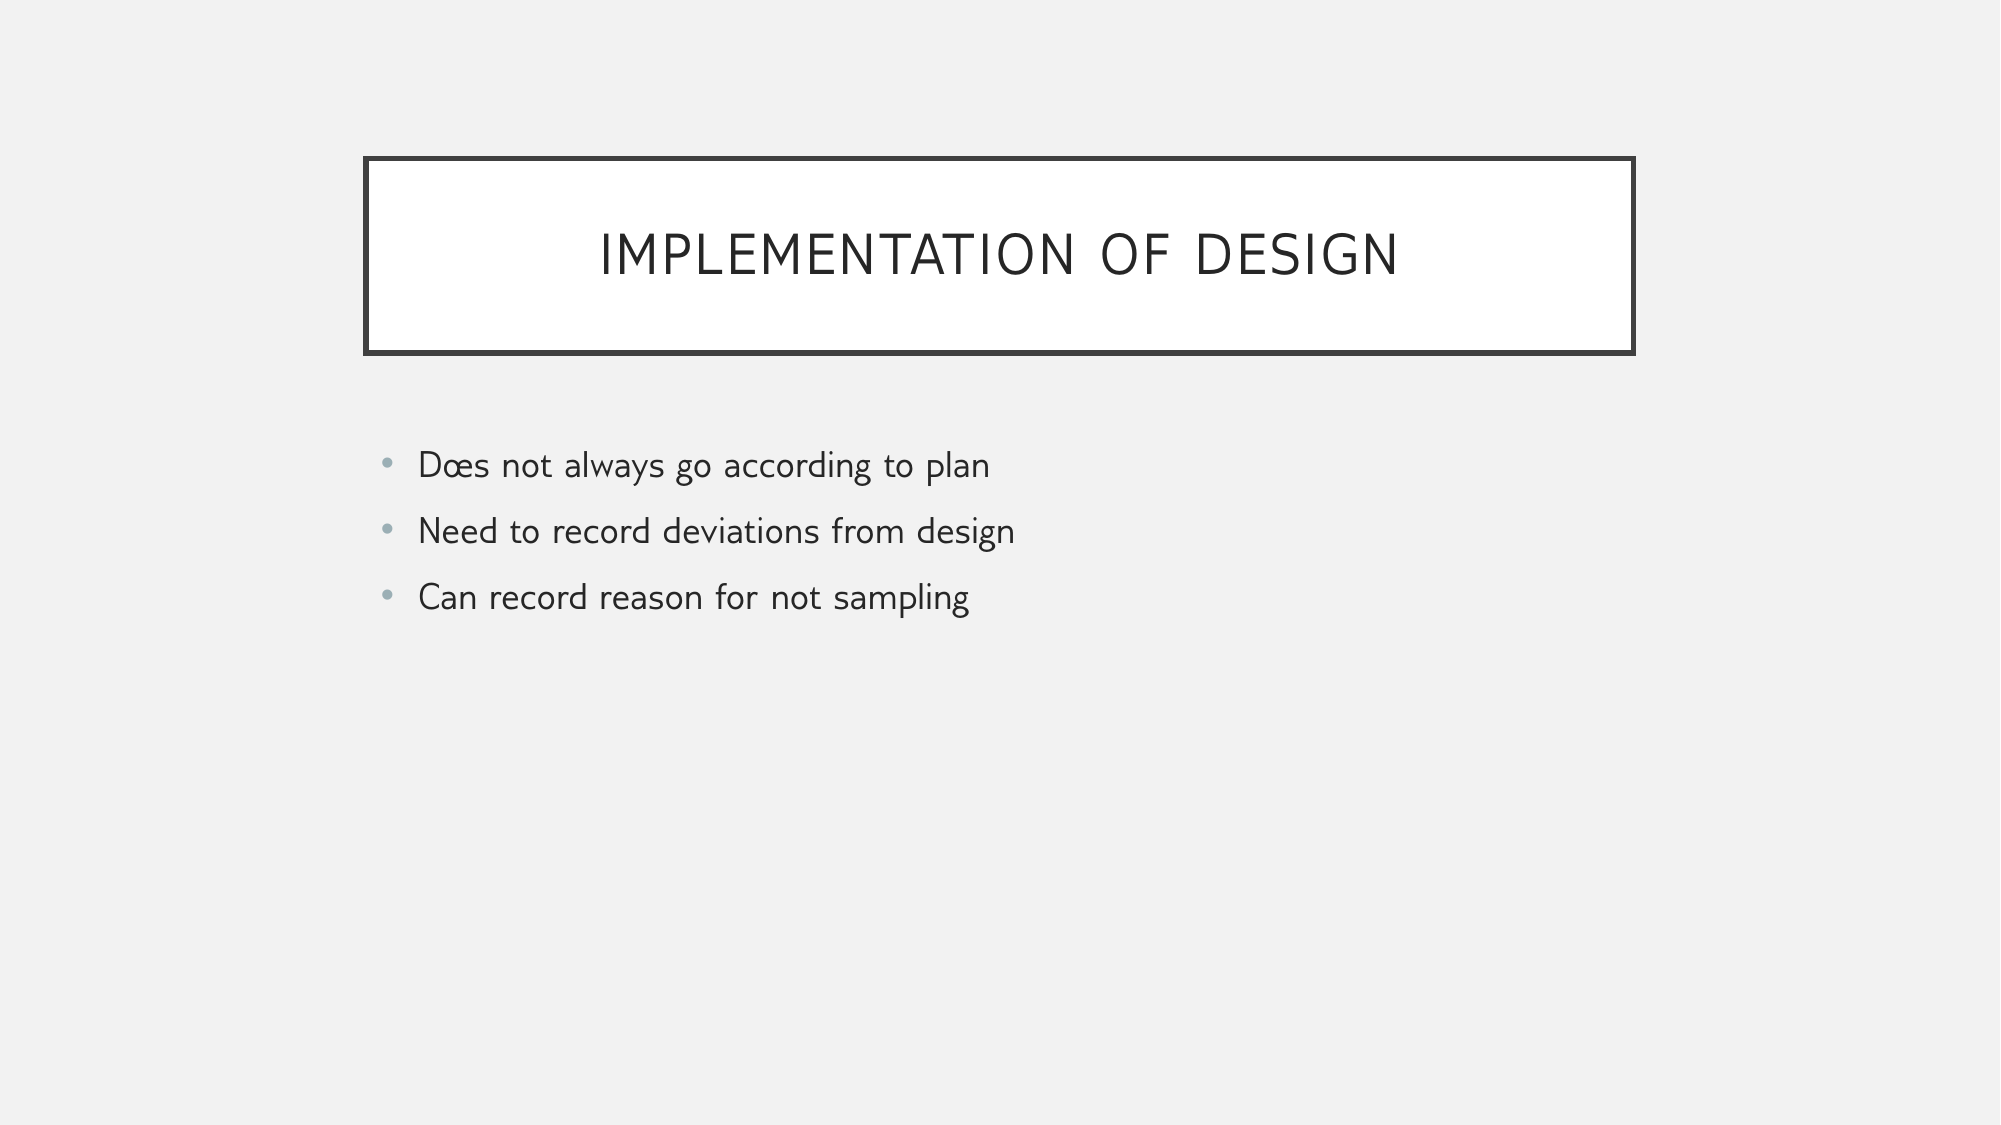

# Implementation of design
Does not always go according to plan
Need to record deviations from design
Can record reason for not sampling